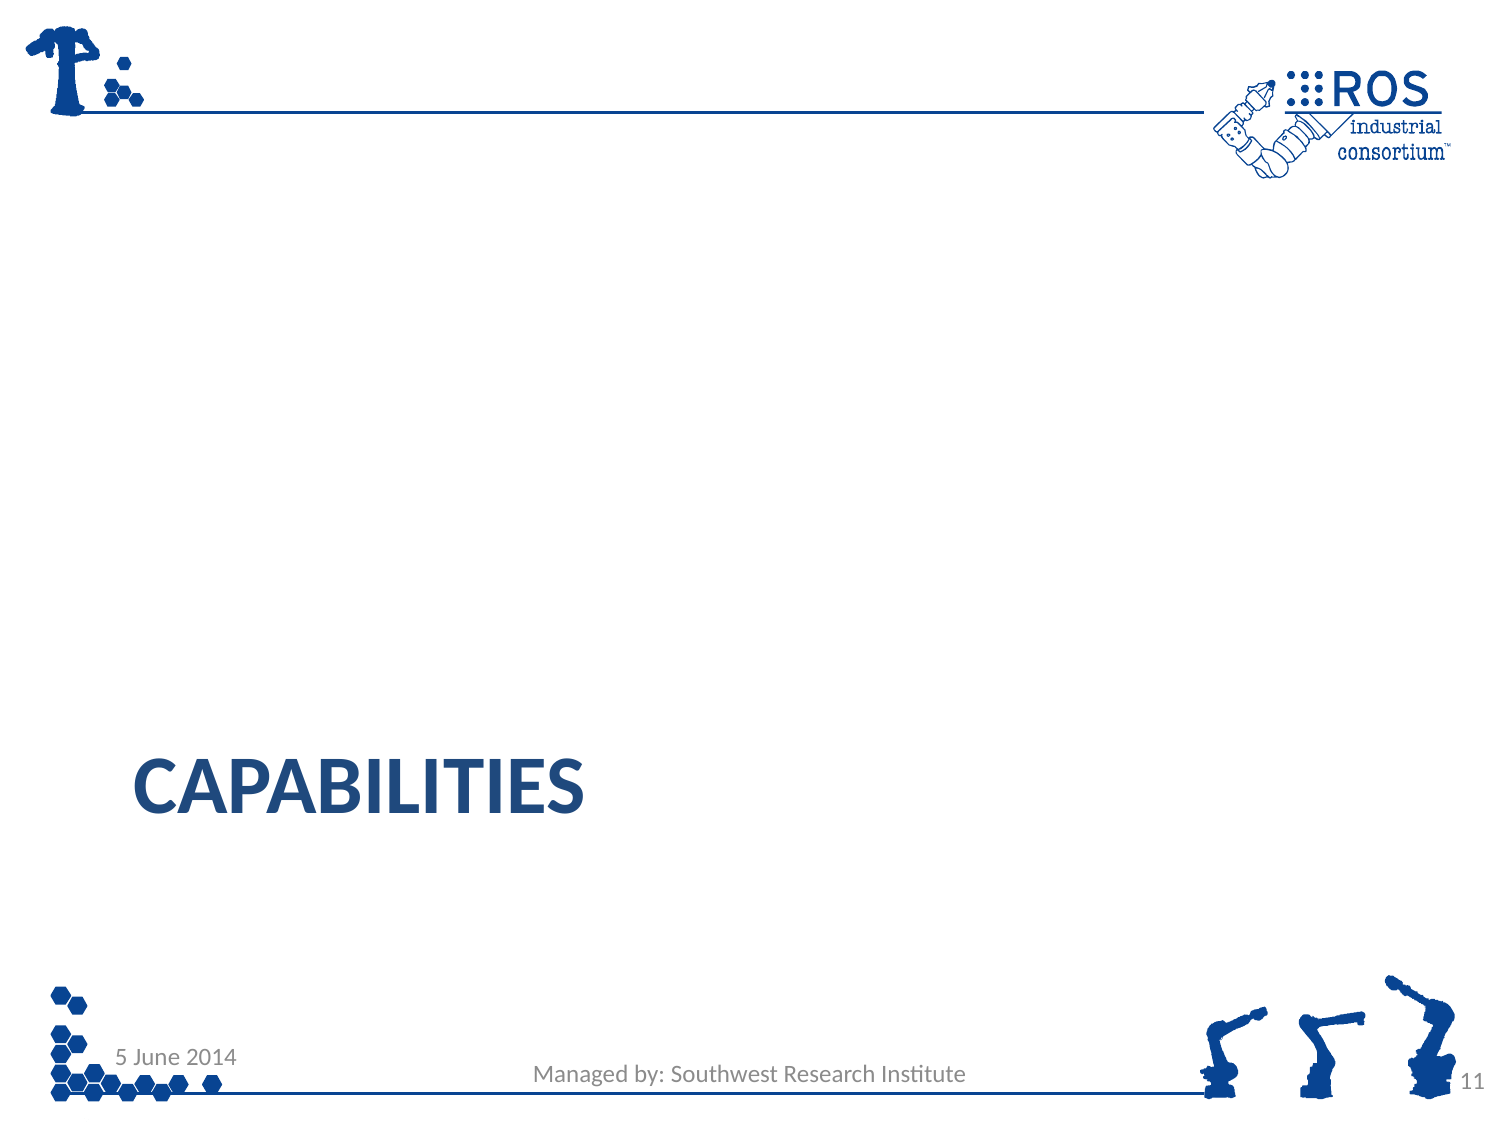

# Capabilities
5 June 2014
Managed by: Southwest Research Institute
11